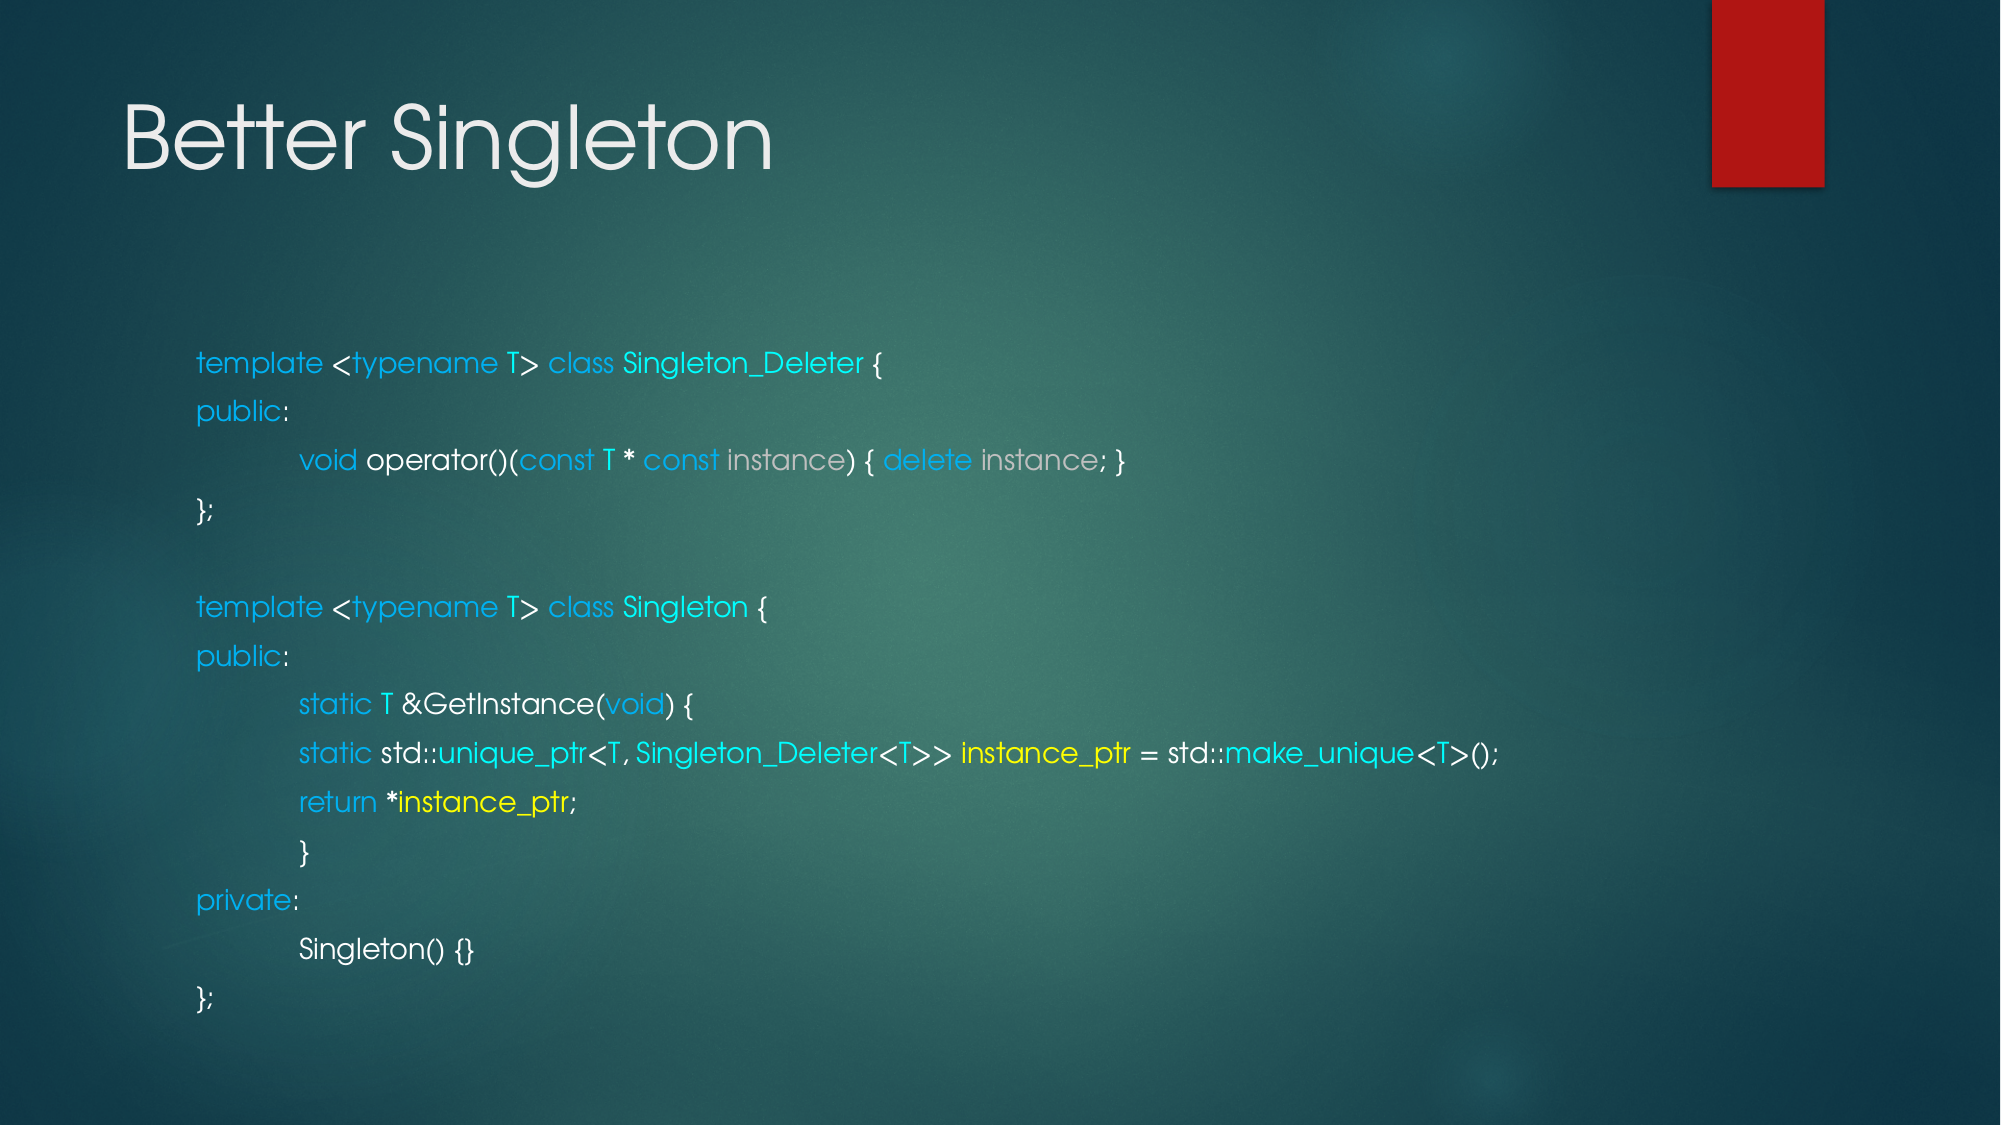

# Better Singleton
template <typename T> class Singleton_Deleter {
public:
	void operator()(const T * const instance) { delete instance; }
};

template <typename T> class Singleton {
public:
	static T &GetInstance(void) {
		static std::unique_ptr<T, Singleton_Deleter<T>> instance_ptr = std::make_unique<T>();
		return *instance_ptr;
	}
private:
	Singleton() {}
};